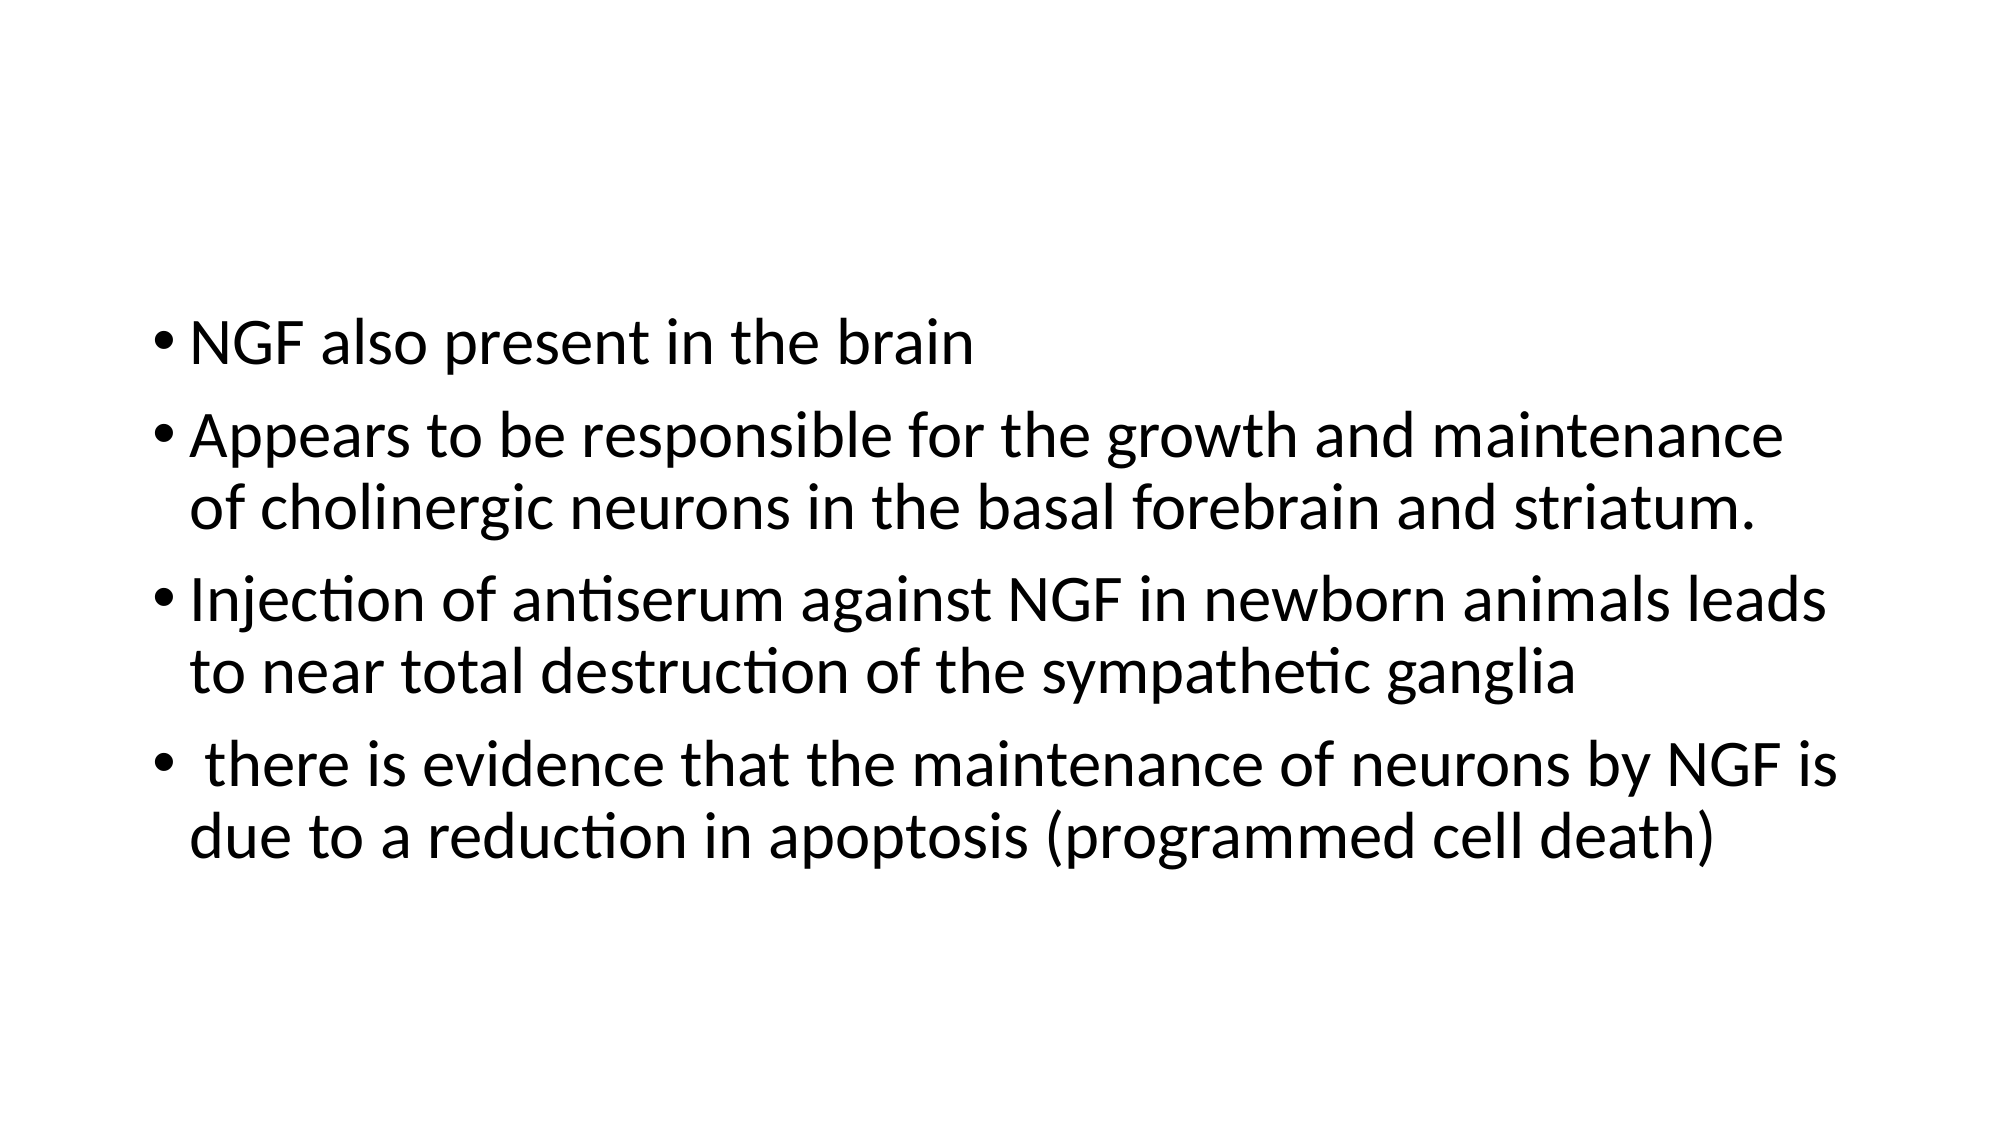

#
NGF also present in the brain
Appears to be responsible for the growth and maintenance of cholinergic neurons in the basal forebrain and striatum.
Injection of antiserum against NGF in newborn animals leads to near total destruction of the sympathetic ganglia
 there is evidence that the maintenance of neurons by NGF is due to a reduction in apoptosis (programmed cell death)